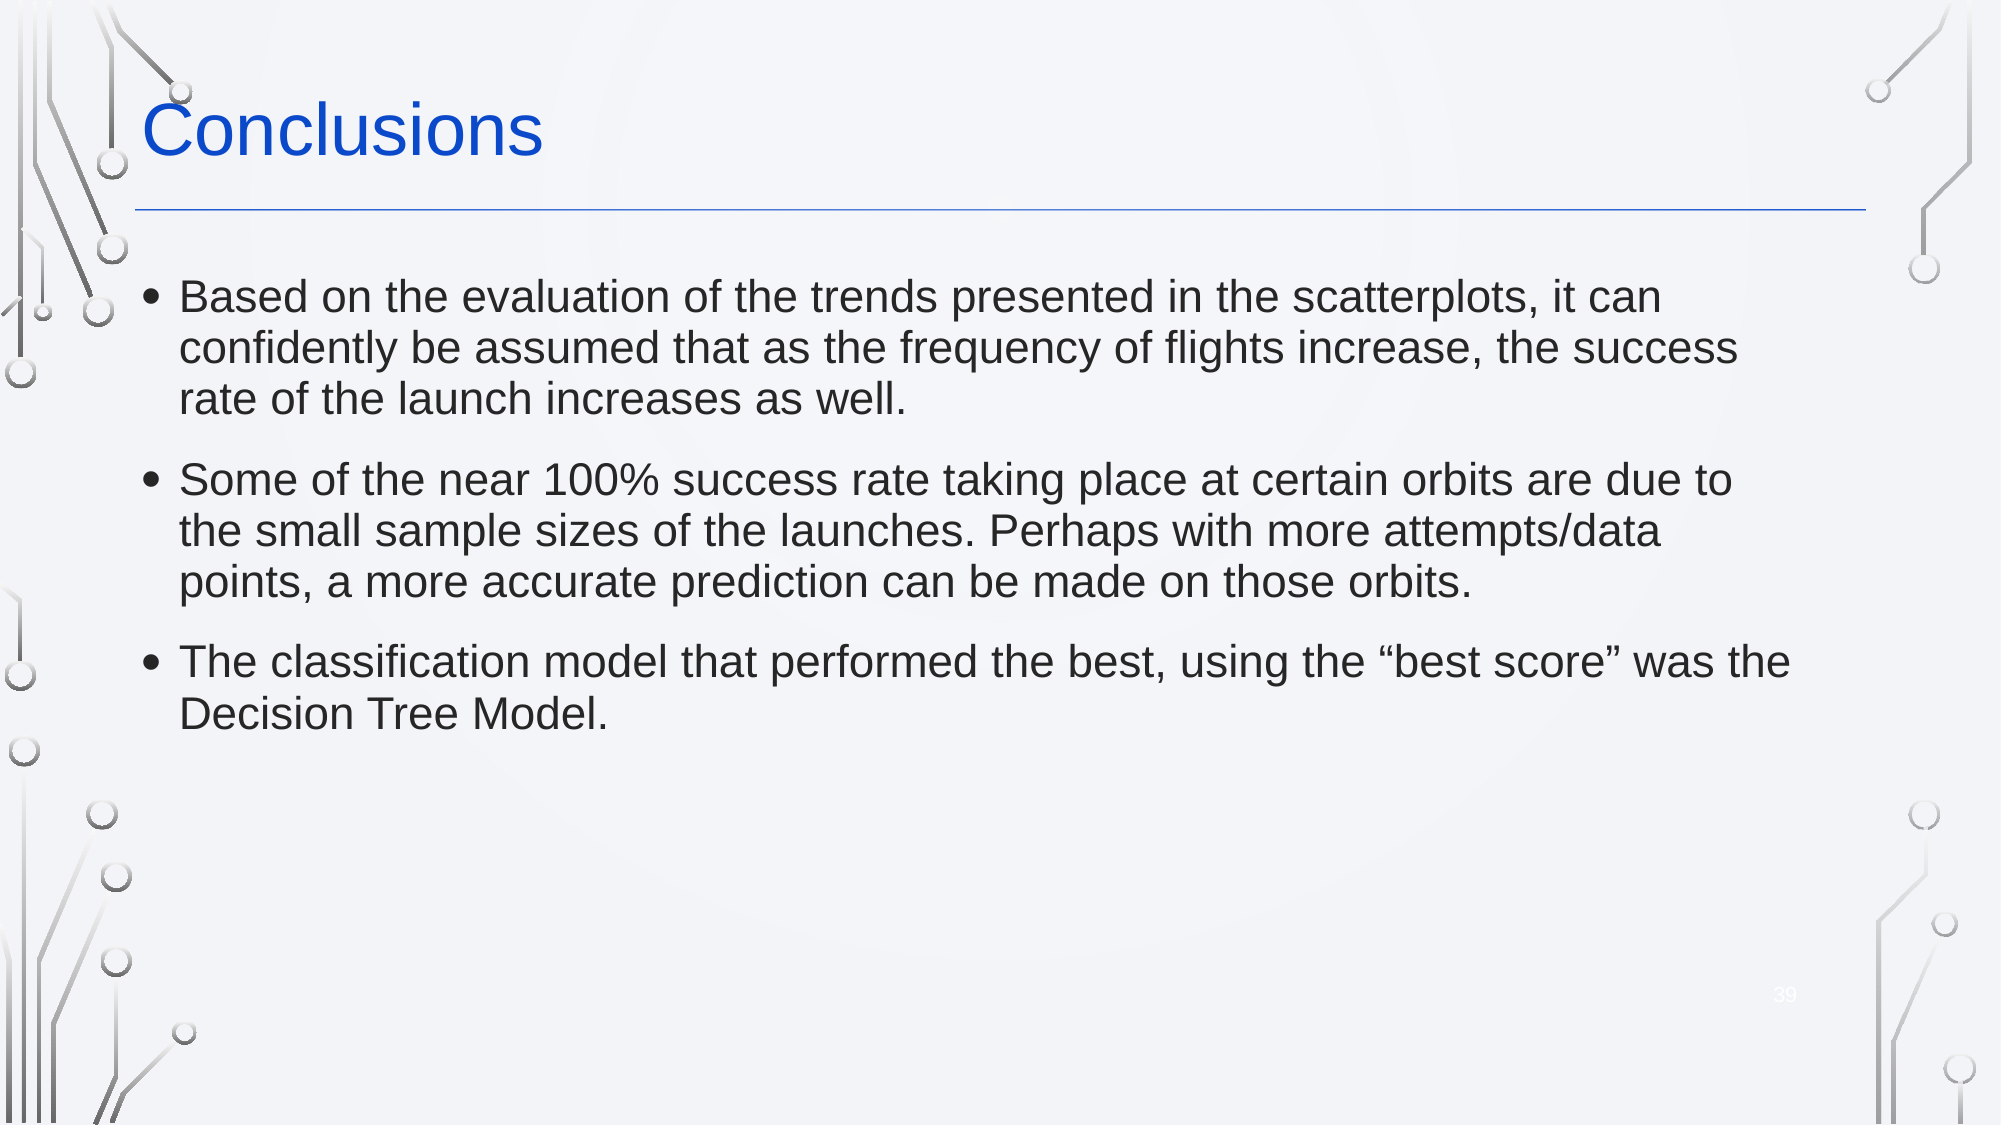

Conclusions
Based on the evaluation of the trends presented in the scatterplots, it can confidently be assumed that as the frequency of flights increase, the success rate of the launch increases as well.
Some of the near 100% success rate taking place at certain orbits are due to the small sample sizes of the launches. Perhaps with more attempts/data points, a more accurate prediction can be made on those orbits.
The classification model that performed the best, using the “best score” was the Decision Tree Model.
39